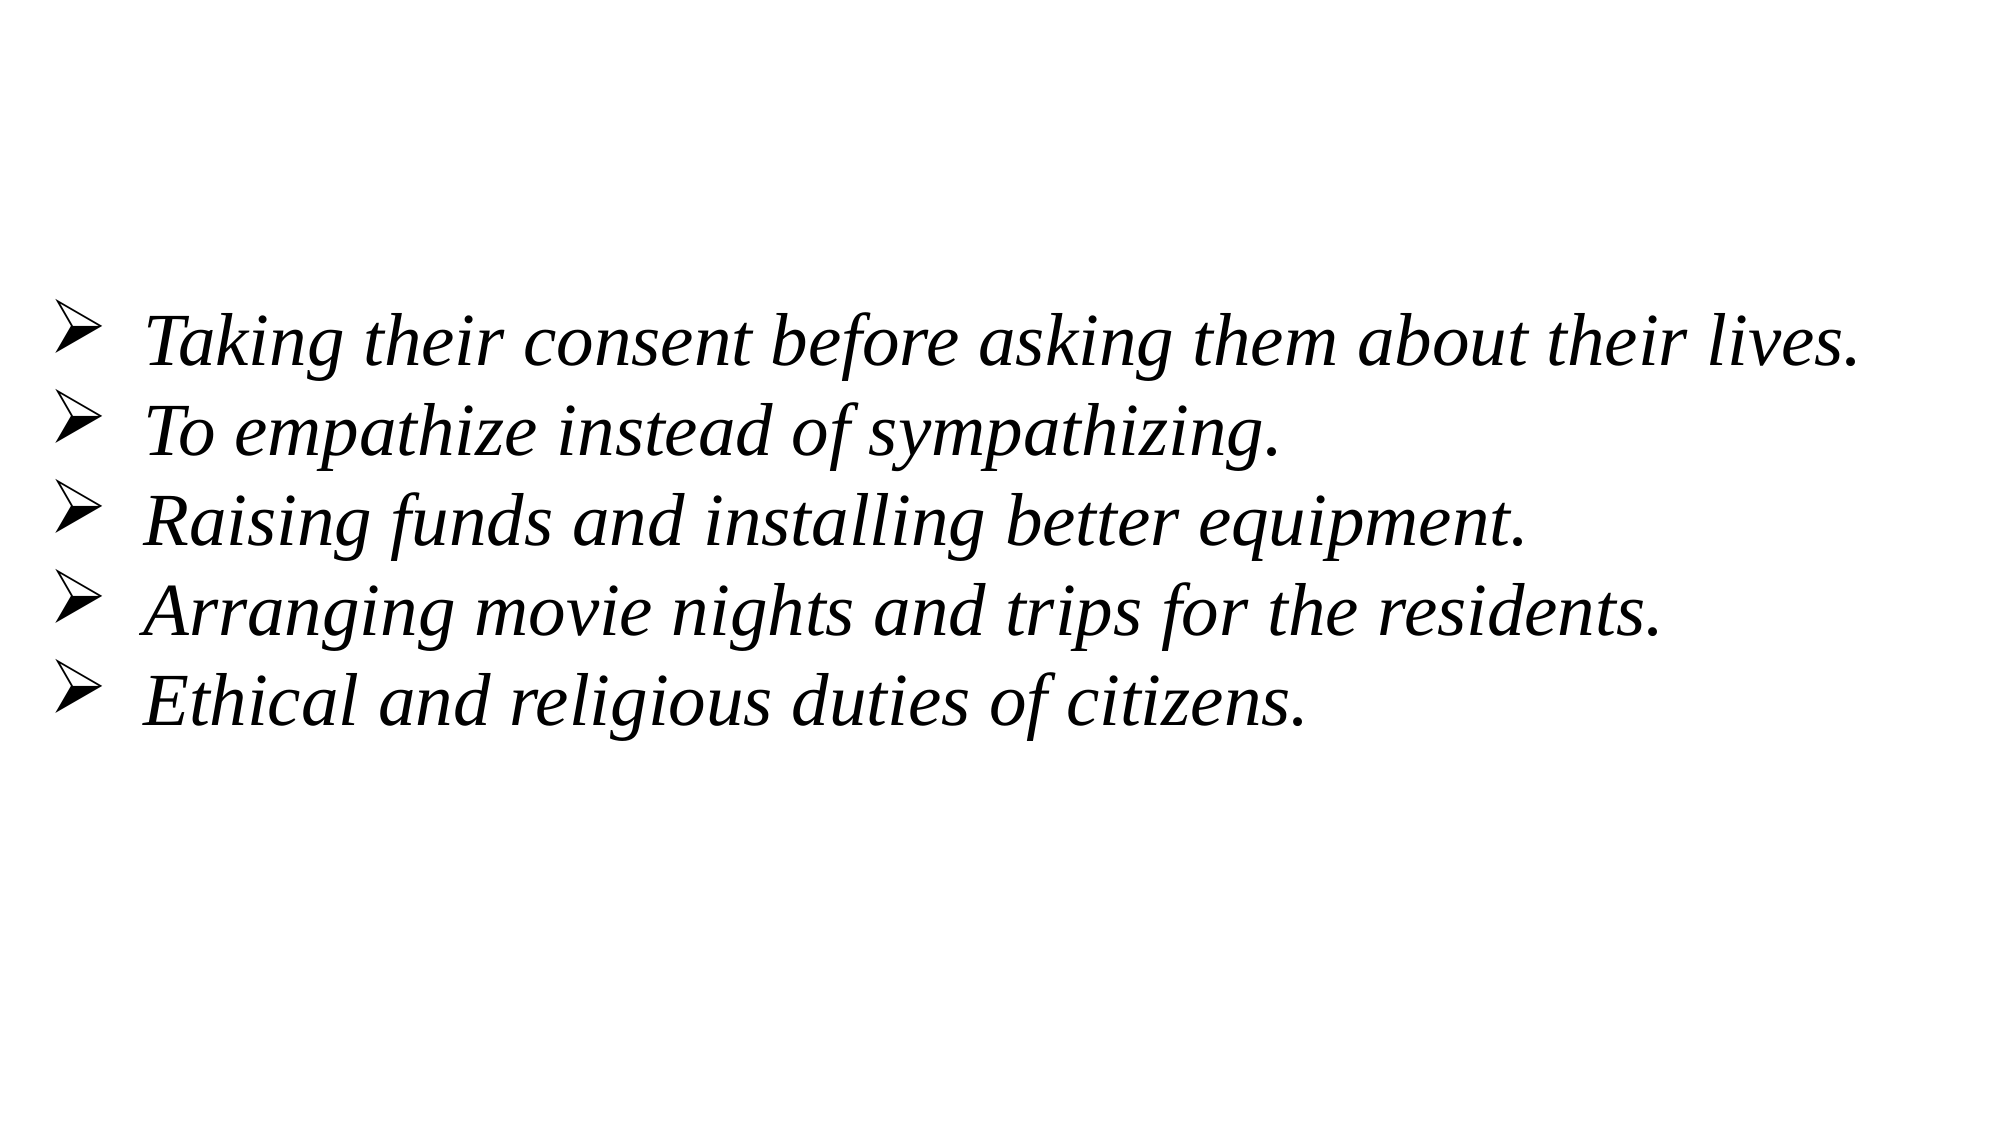

Taking their consent before asking them about their lives.
To empathize instead of sympathizing.
Raising funds and installing better equipment.
Arranging movie nights and trips for the residents.
Ethical and religious duties of citizens.